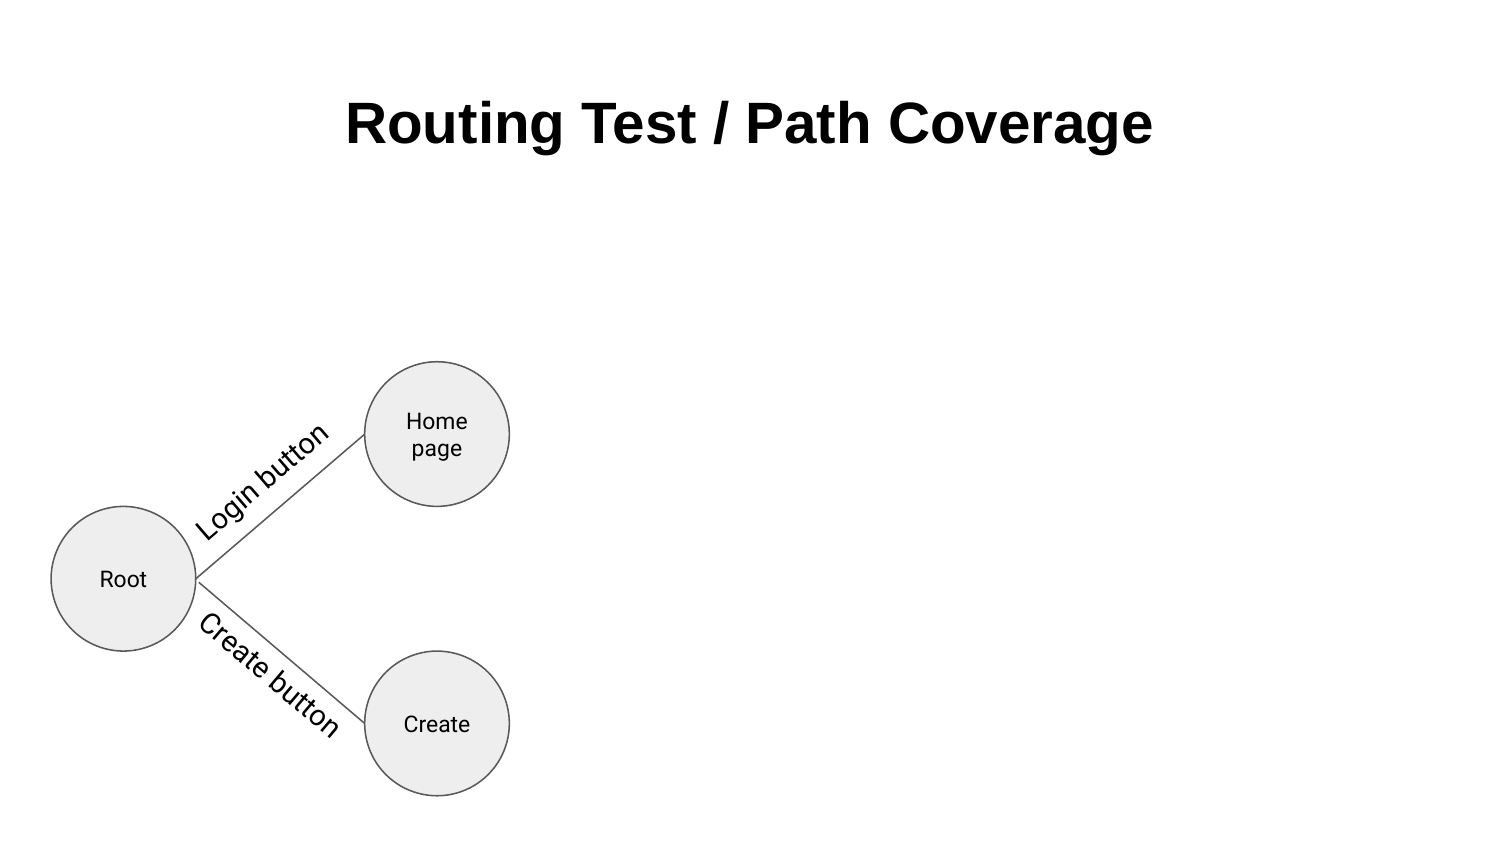

# Routing Test / Path Coverage
Homepage
Login button
Root
Create button
Create